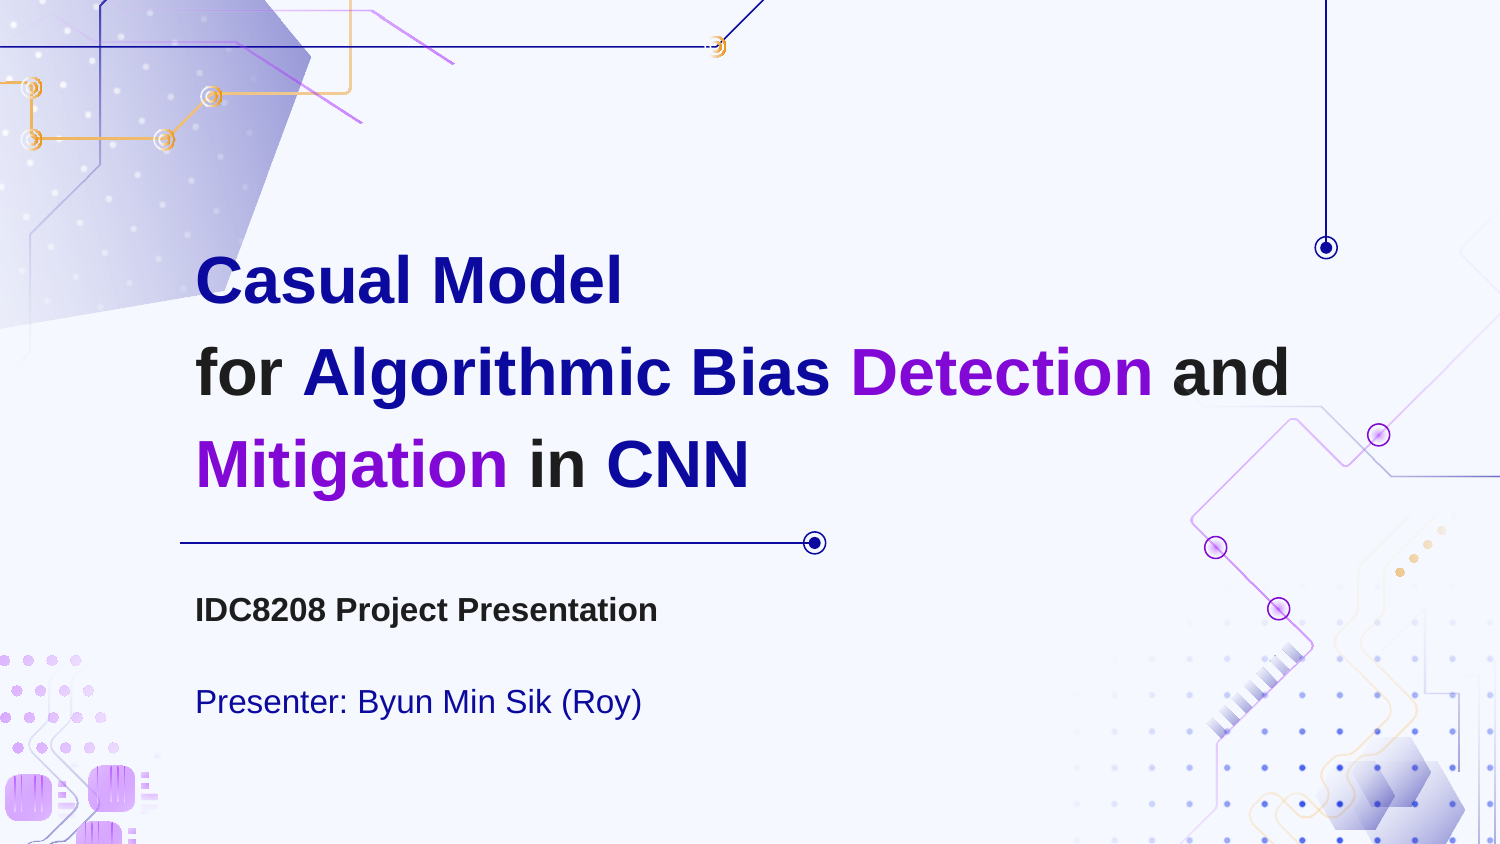

# Casual Model for Algorithmic Bias Detection and Mitigation in CNN

IDC8208 Project Presentation

Presenter: Byun Min Sik (Roy)